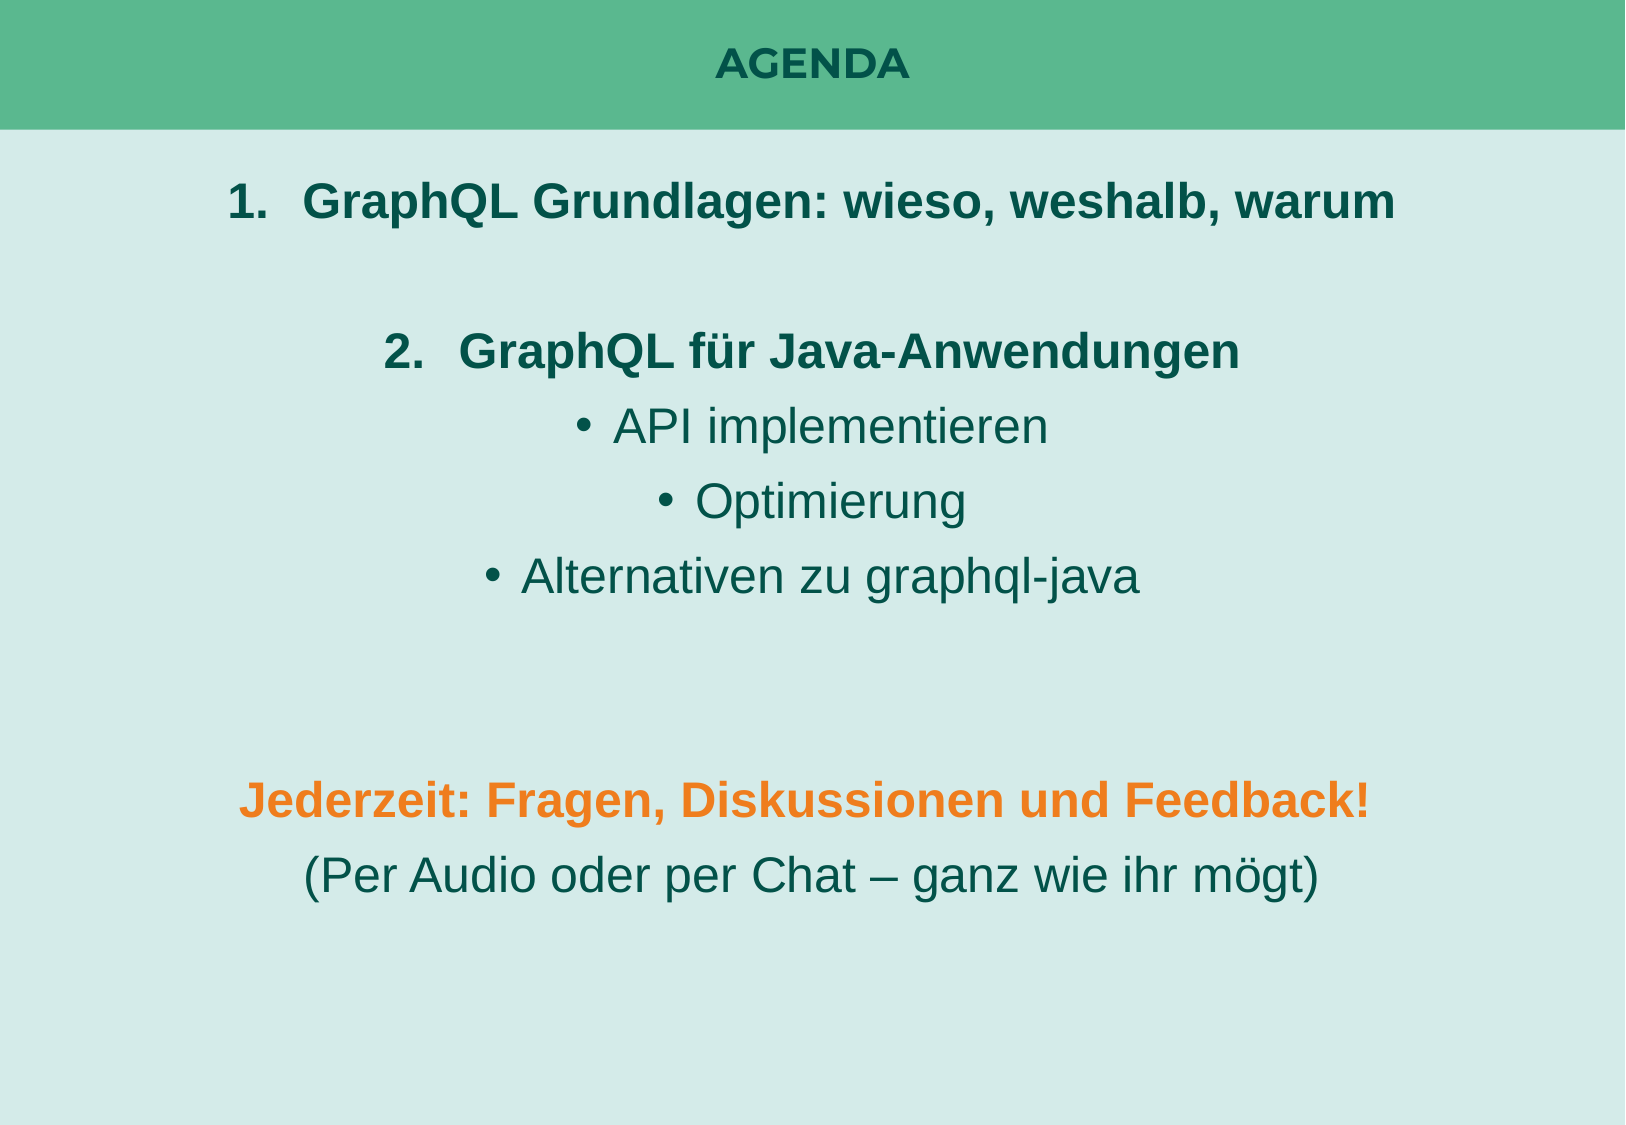

# Agenda
GraphQL Grundlagen: wieso, weshalb, warum

GraphQL für Java-Anwendungen
API implementieren
Optimierung
Alternativen zu graphql-java

Jederzeit: Fragen, Diskussionen und Feedback!
(Per Audio oder per Chat – ganz wie ihr mögt)